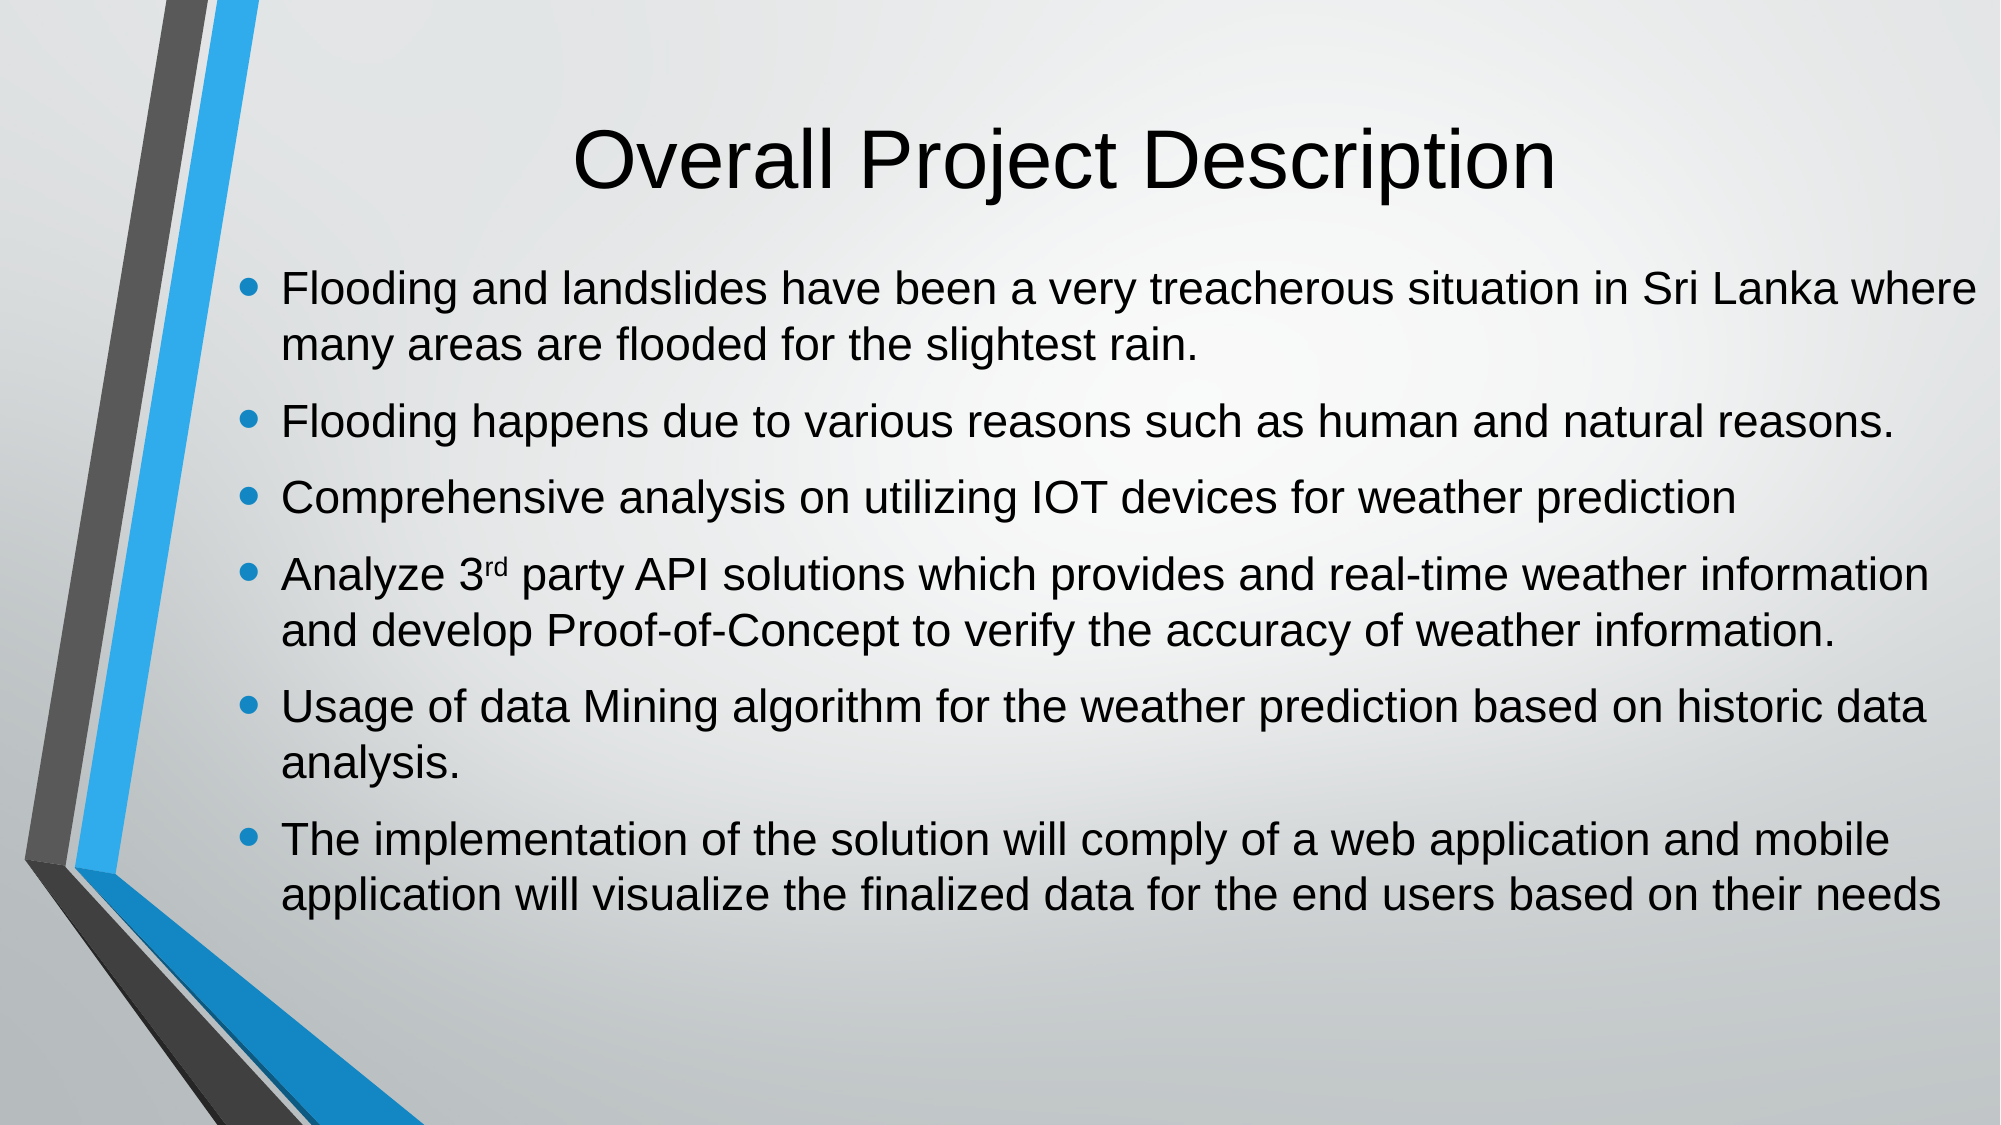

# Overall Project Description
Flooding and landslides have been a very treacherous situation in Sri Lanka where many areas are flooded for the slightest rain.
Flooding happens due to various reasons such as human and natural reasons.
Comprehensive analysis on utilizing IOT devices for weather prediction
Analyze 3rd party API solutions which provides and real-time weather information and develop Proof-of-Concept to verify the accuracy of weather information.
Usage of data Mining algorithm for the weather prediction based on historic data analysis.
The implementation of the solution will comply of a web application and mobile application will visualize the finalized data for the end users based on their needs